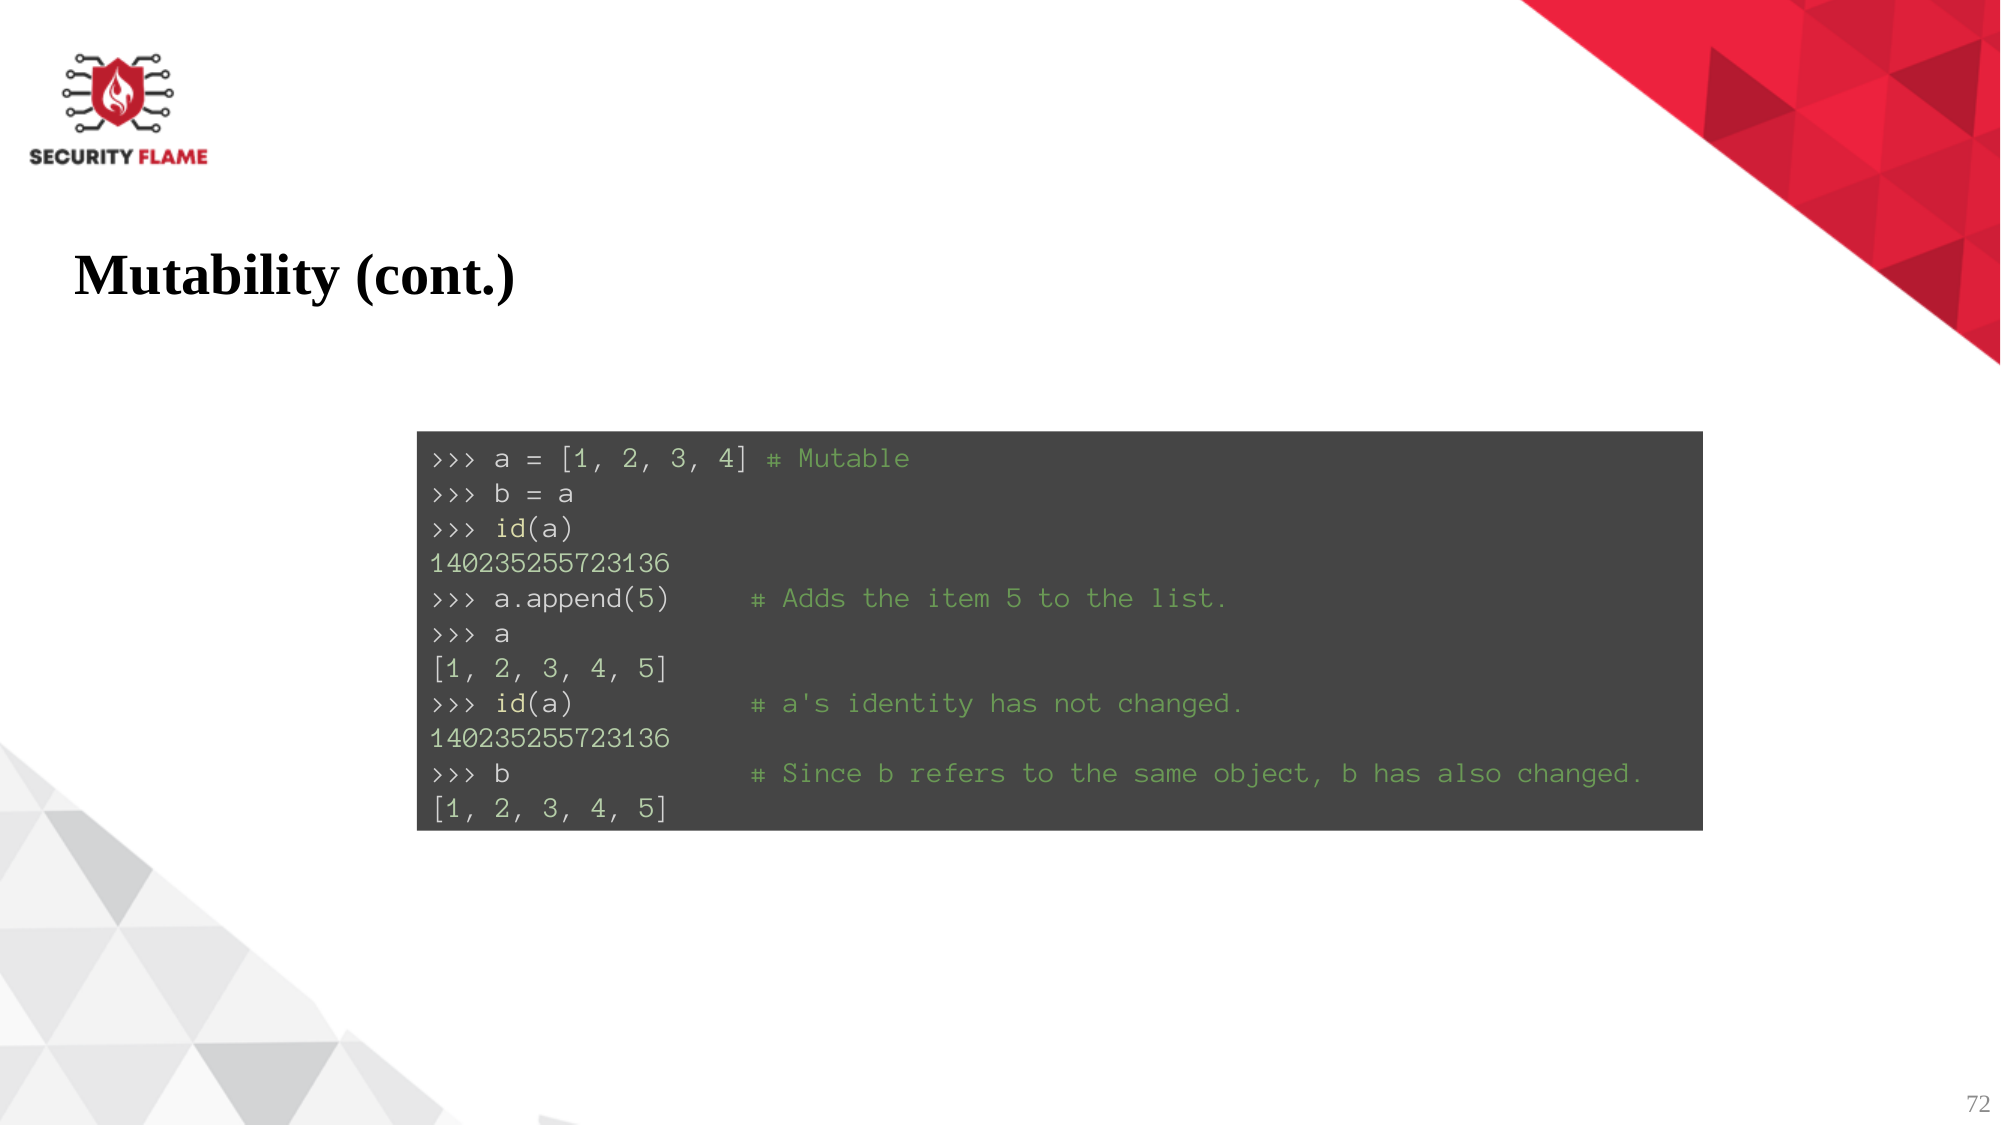

Mutability (cont.)
>>> a = [1, 2, 3, 4] # Mutable
>>> b = a
>>> id(a)
140235255723136
>>> a.append(5)     # Adds the item 5 to the list.
>>> a
[1, 2, 3, 4, 5]
>>> id(a)           # a's identity has not changed.
140235255723136
>>> b               # Since b refers to the same object, b has also changed.
[1, 2, 3, 4, 5]
72